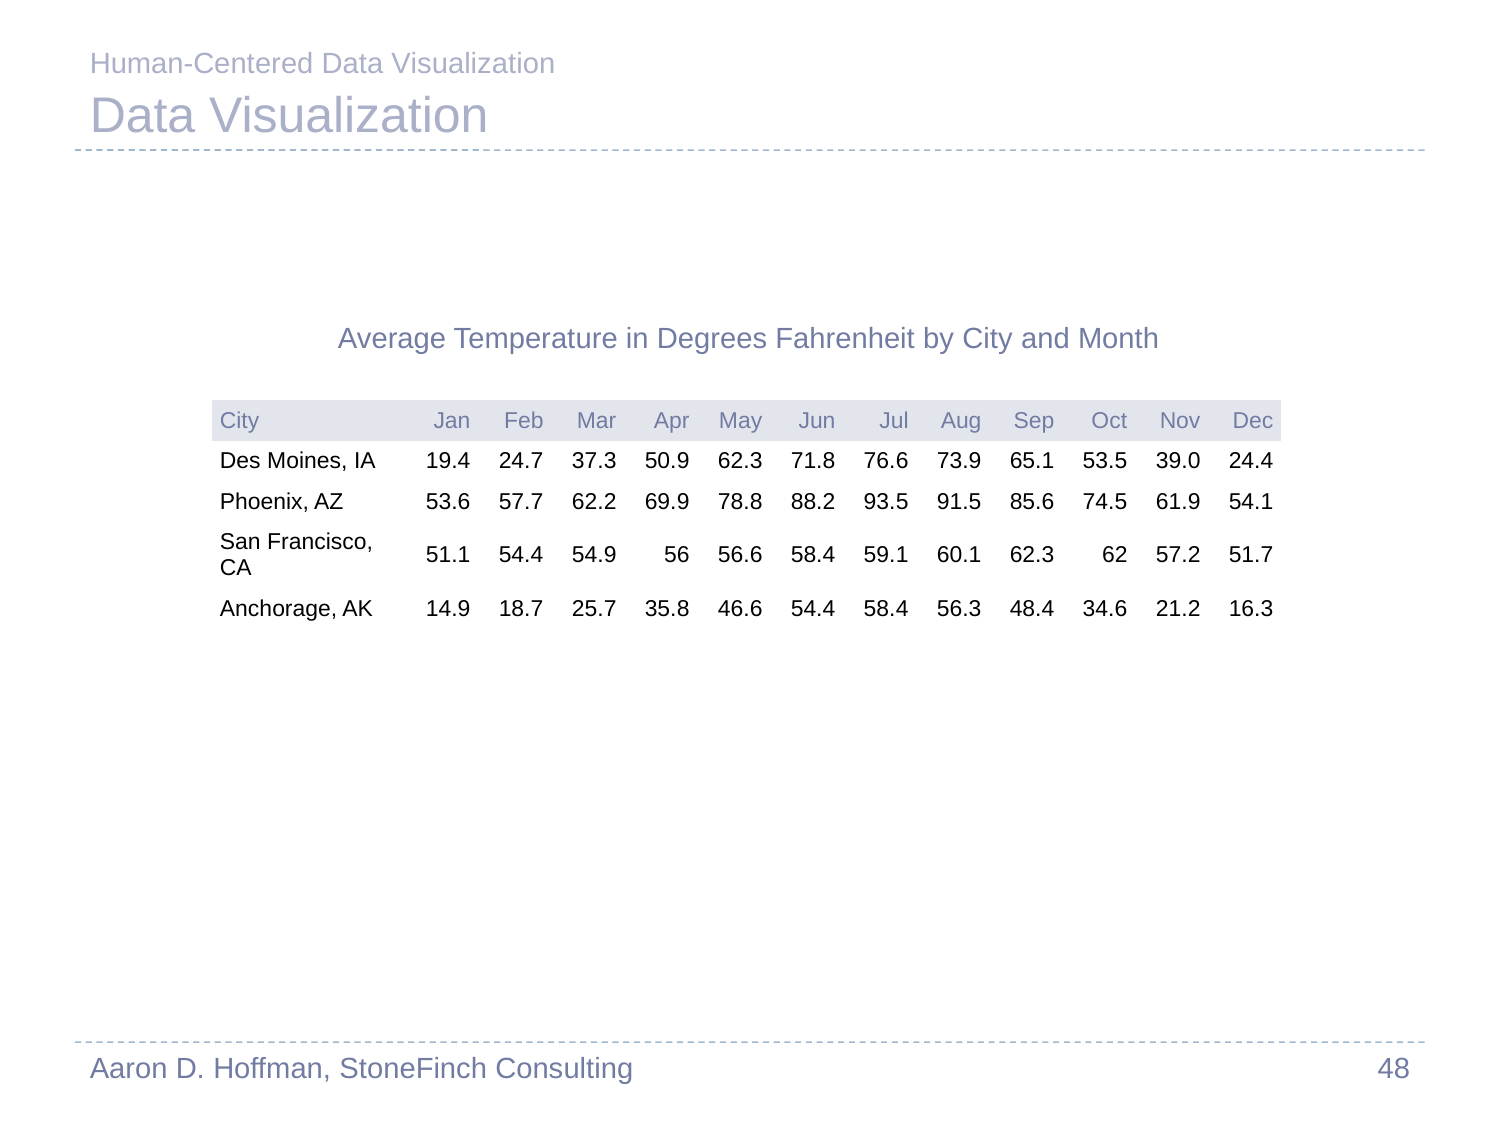

Human-Centered Data Visualization
# Data Visualization
Average Temperature in Degrees Fahrenheit by City and Month
| City | Jan | Feb | Mar | Apr | May | Jun | Jul | Aug | Sep | Oct | Nov | Dec |
| --- | --- | --- | --- | --- | --- | --- | --- | --- | --- | --- | --- | --- |
| Des Moines, IA | 19.4 | 24.7 | 37.3 | 50.9 | 62.3 | 71.8 | 76.6 | 73.9 | 65.1 | 53.5 | 39.0 | 24.4 |
| Phoenix, AZ | 53.6 | 57.7 | 62.2 | 69.9 | 78.8 | 88.2 | 93.5 | 91.5 | 85.6 | 74.5 | 61.9 | 54.1 |
| San Francisco, CA | 51.1 | 54.4 | 54.9 | 56 | 56.6 | 58.4 | 59.1 | 60.1 | 62.3 | 62 | 57.2 | 51.7 |
| Anchorage, AK | 14.9 | 18.7 | 25.7 | 35.8 | 46.6 | 54.4 | 58.4 | 56.3 | 48.4 | 34.6 | 21.2 | 16.3 |
Aaron D. Hoffman, StoneFinch Consulting
48